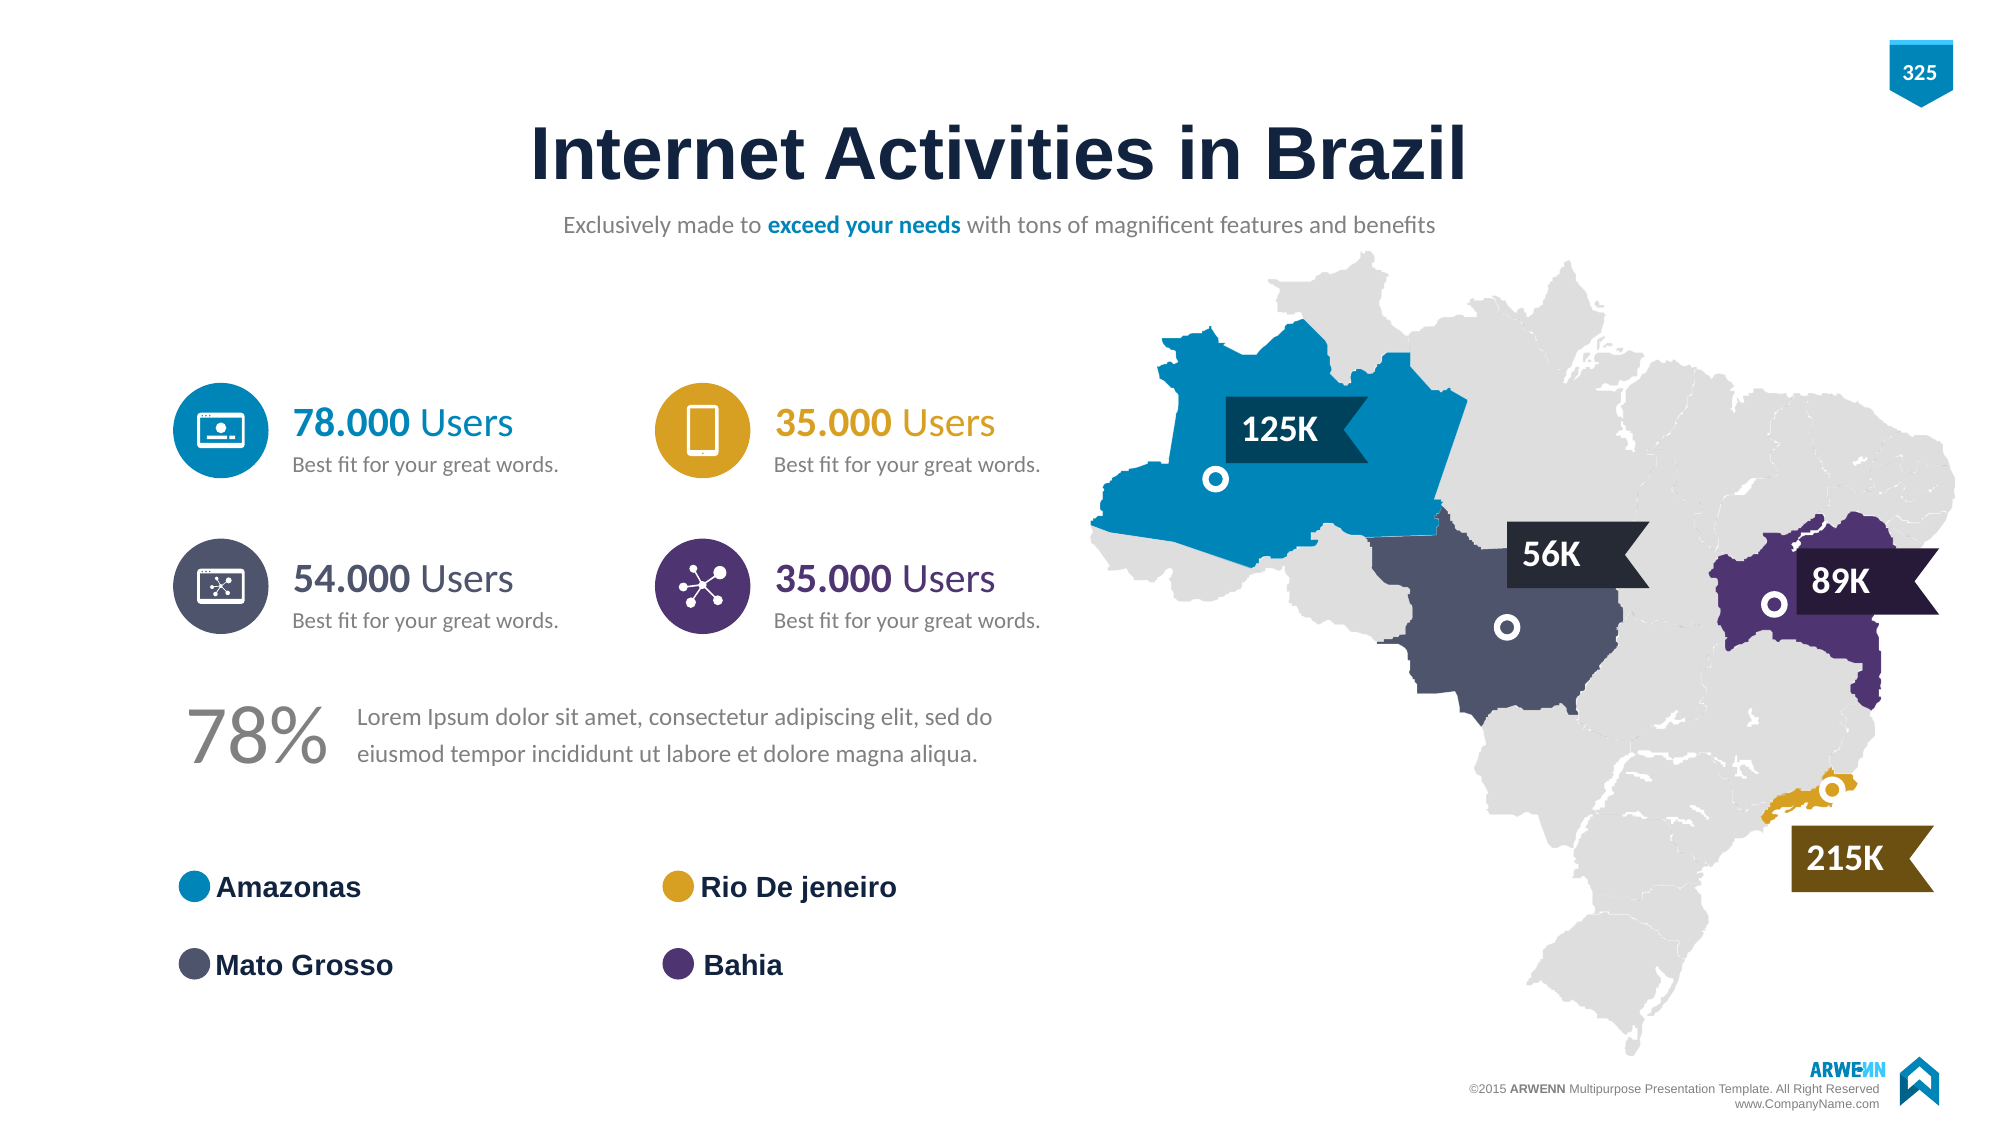

# Internet Activities in Brazil
Exclusively made to exceed your needs with tons of magnificent features and benefits

78.000 Users
Best fit for your great words.
35.000 Users
Best fit for your great words.
125K

56K

54.000 Users
Best fit for your great words.
35.000 Users
Best fit for your great words.
89K

78%
Lorem Ipsum dolor sit amet, consectetur adipiscing elit, sed do eiusmod tempor incididunt ut labore et dolore magna aliqua.

215K
Amazonas

Rio De jeneiro

Mato Grosso

Bahia